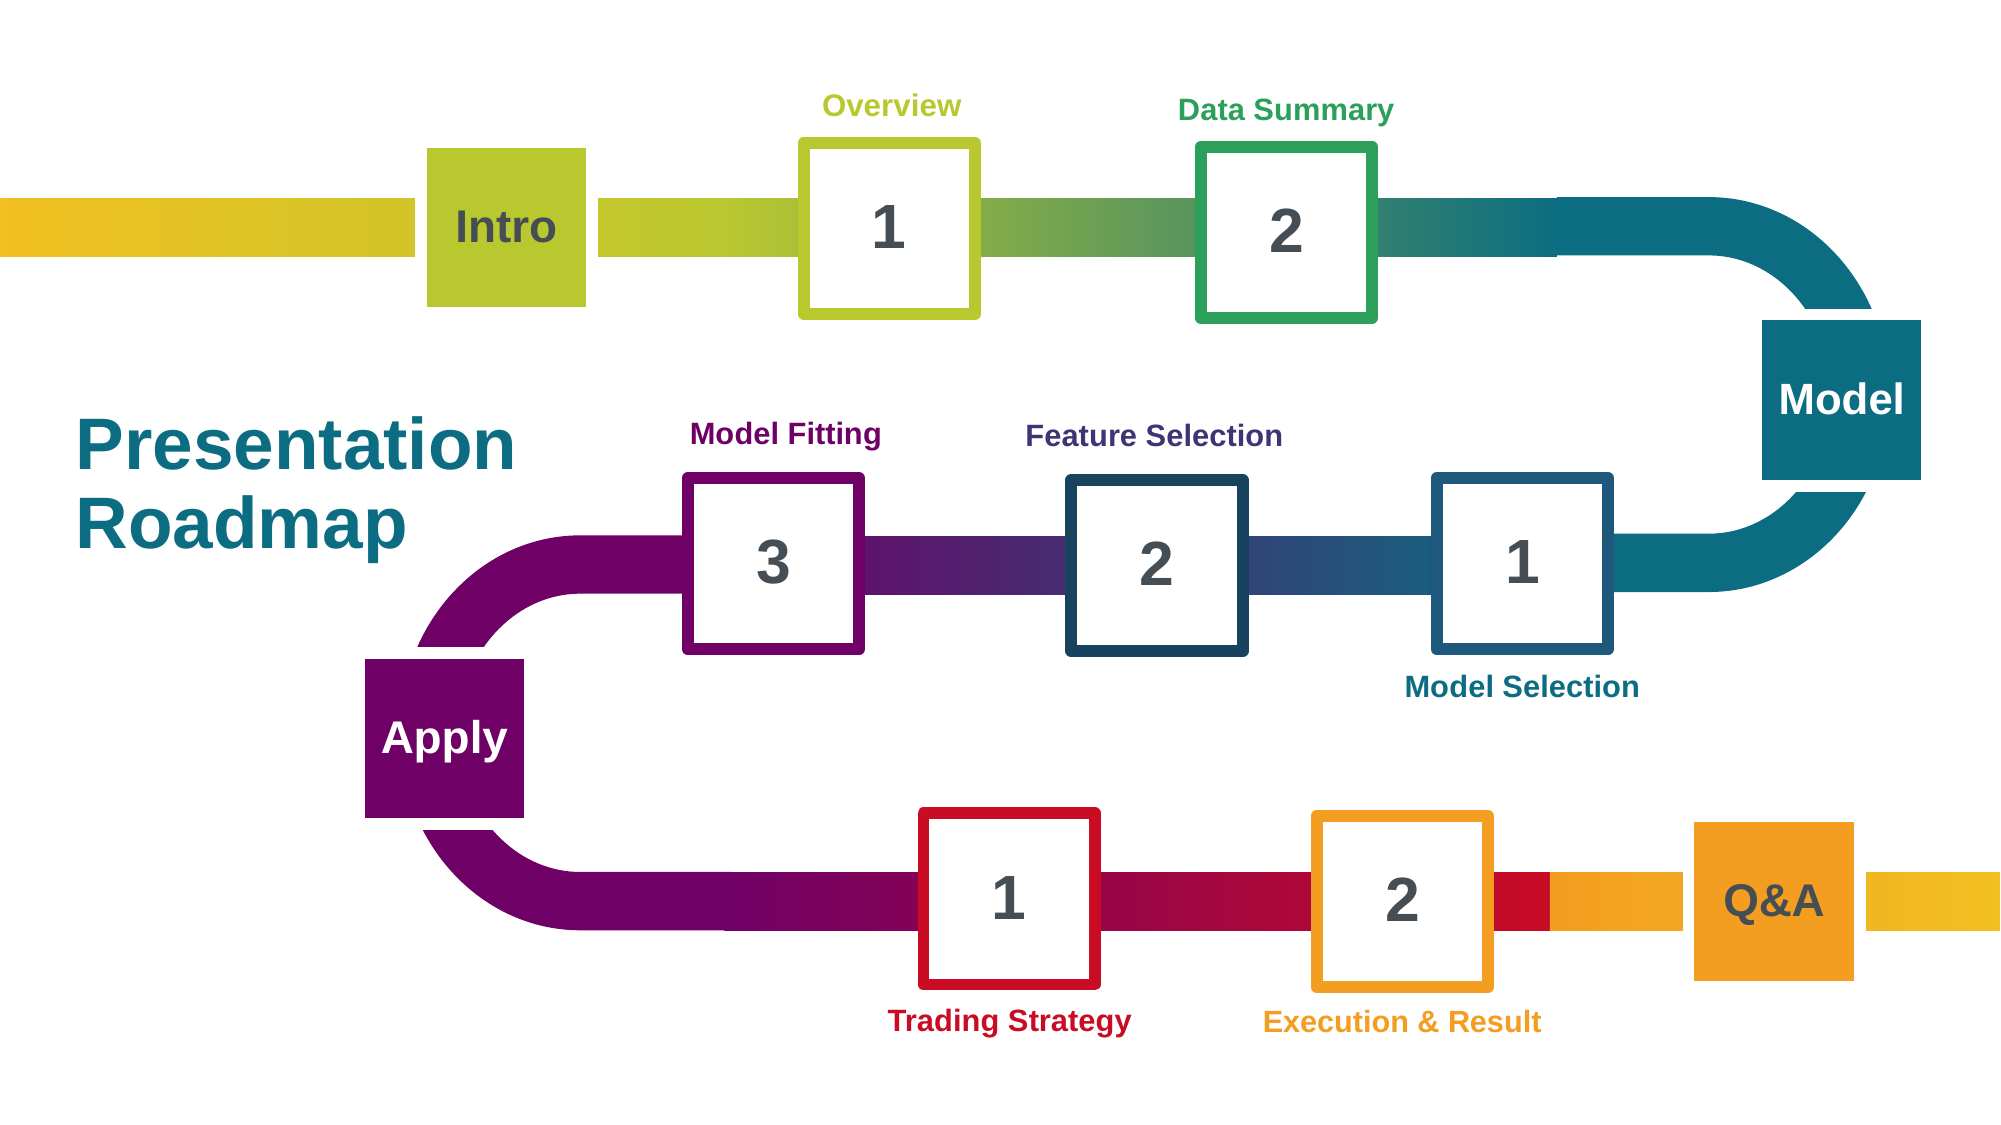

Overview
Data Summary
Intro
1
2
Model
# Presentation Roadmap
Model Fitting
Feature Selection
3
1
2
Apply
Model Selection
1
2
Q&A
Trading Strategy
Execution & Result